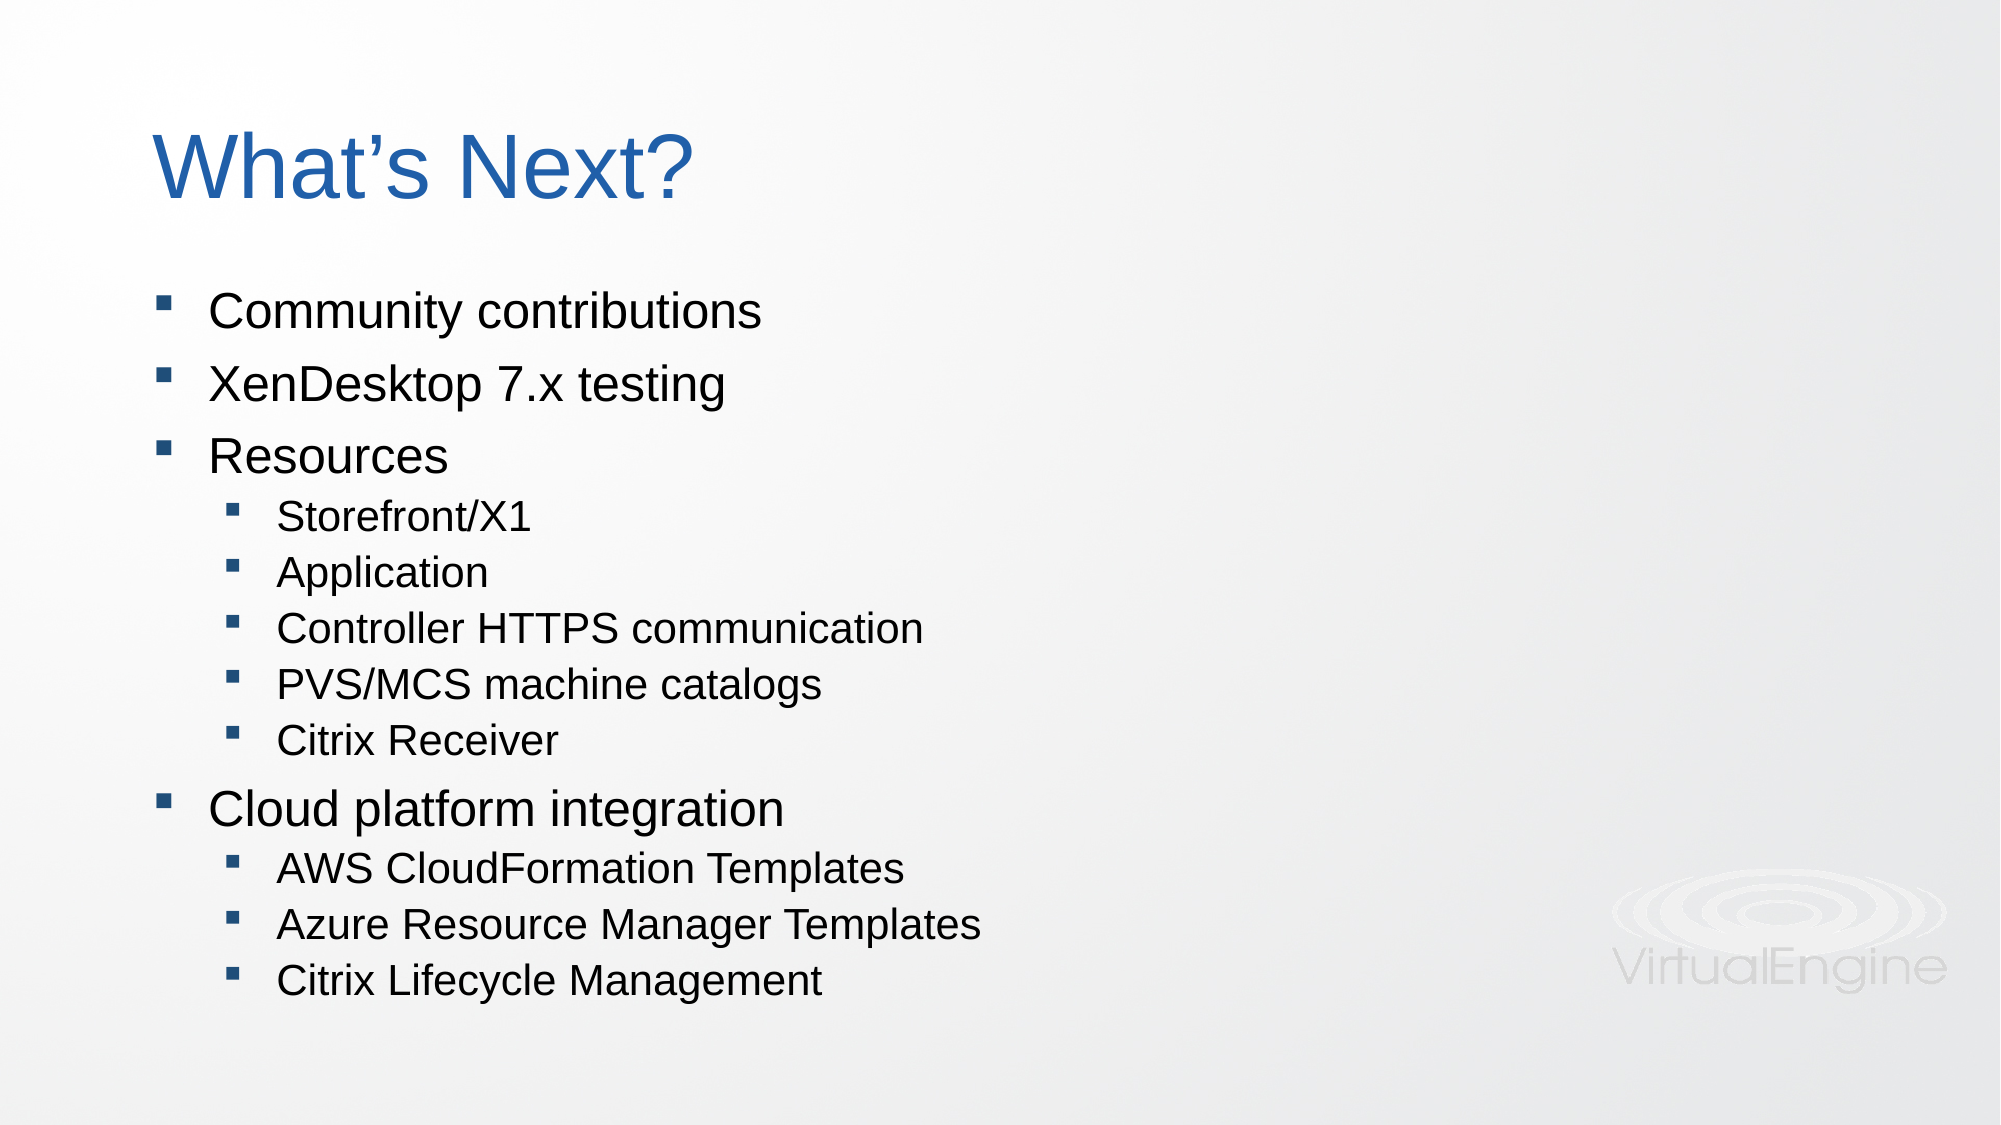

# What’s Next?
Community contributions
XenDesktop 7.x testing
Resources
Storefront/X1
Application
Controller HTTPS communication
PVS/MCS machine catalogs
Citrix Receiver
Cloud platform integration
AWS CloudFormation Templates
Azure Resource Manager Templates
Citrix Lifecycle Management